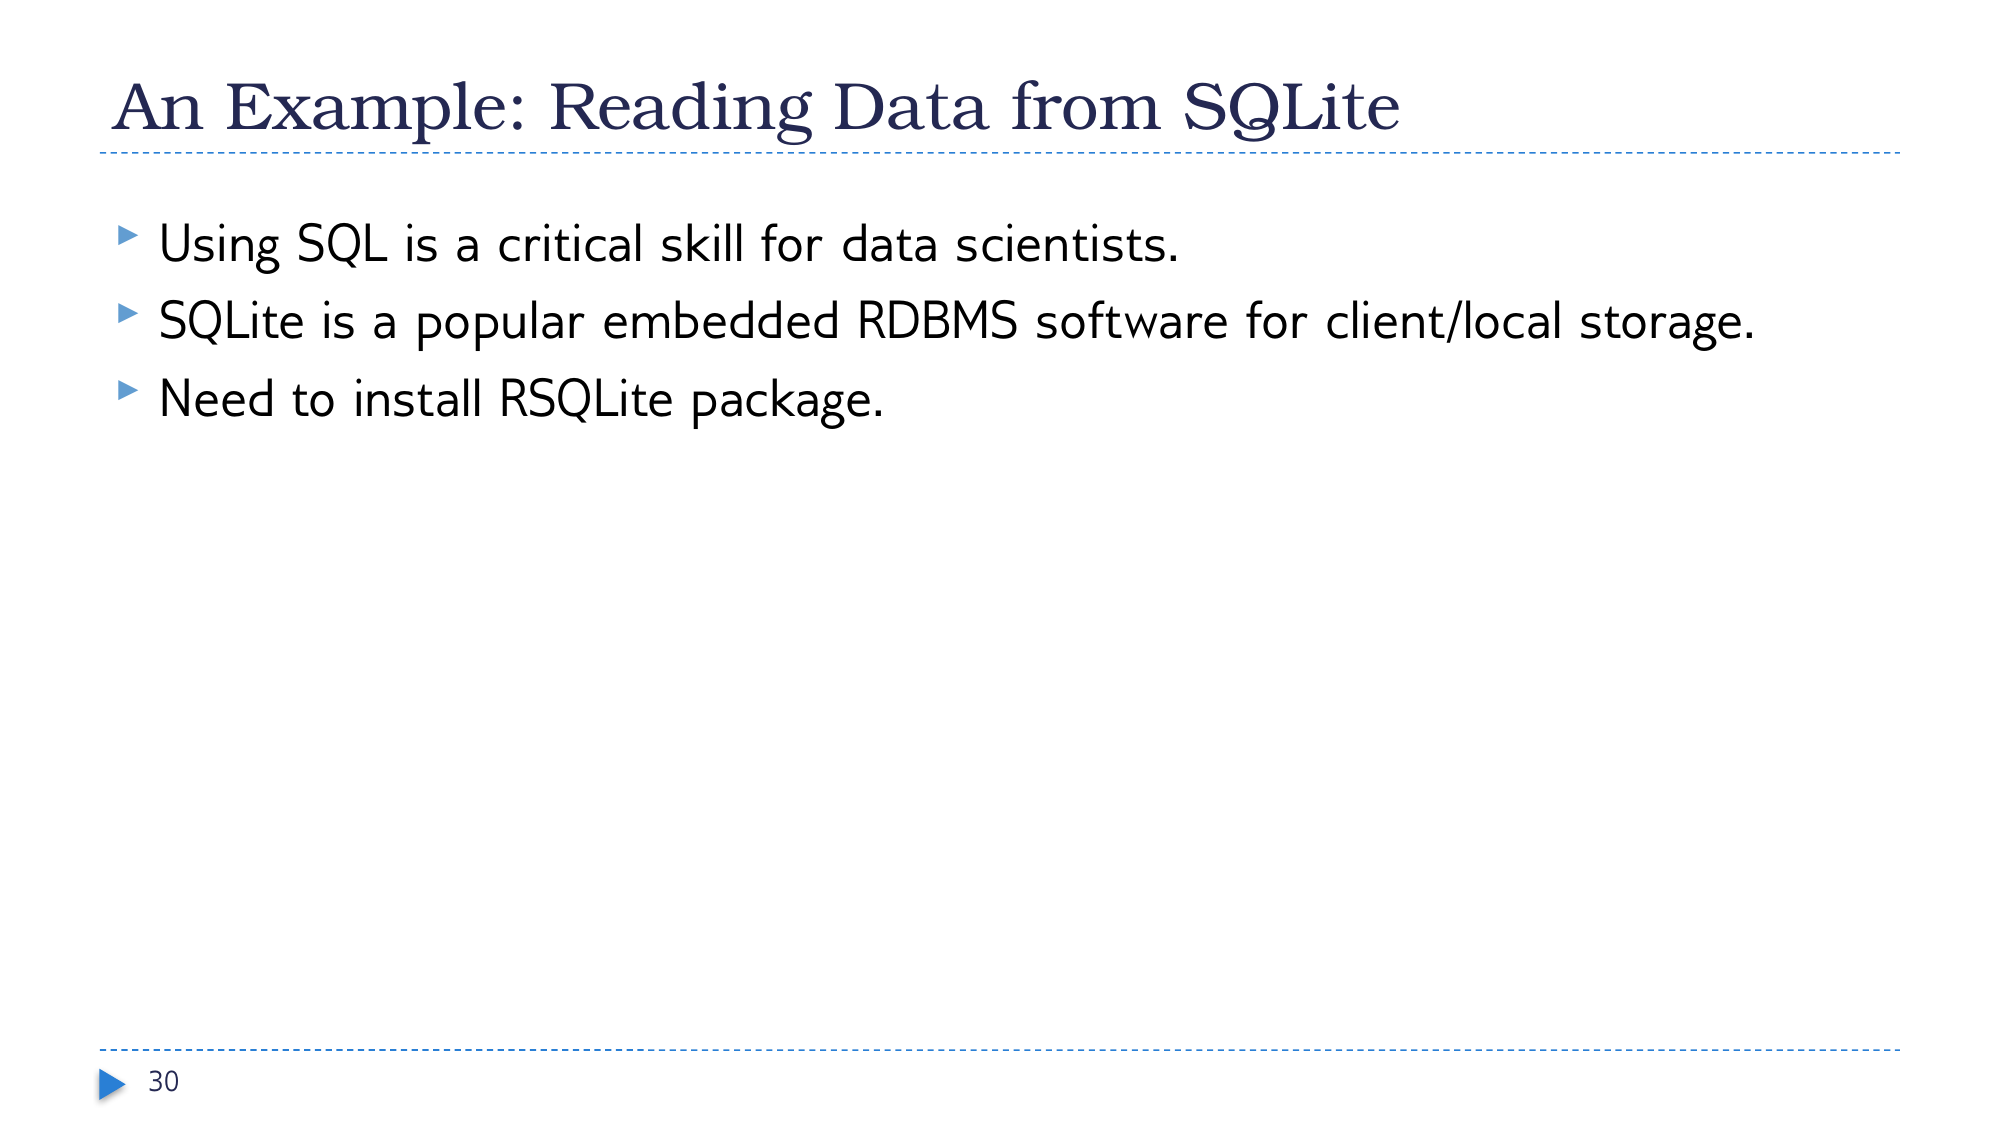

# An Example: Reading Data from SQLite
Using SQL is a critical skill for data scientists.
SQLite is a popular embedded RDBMS software for client/local storage.
Need to install RSQLite package.
30